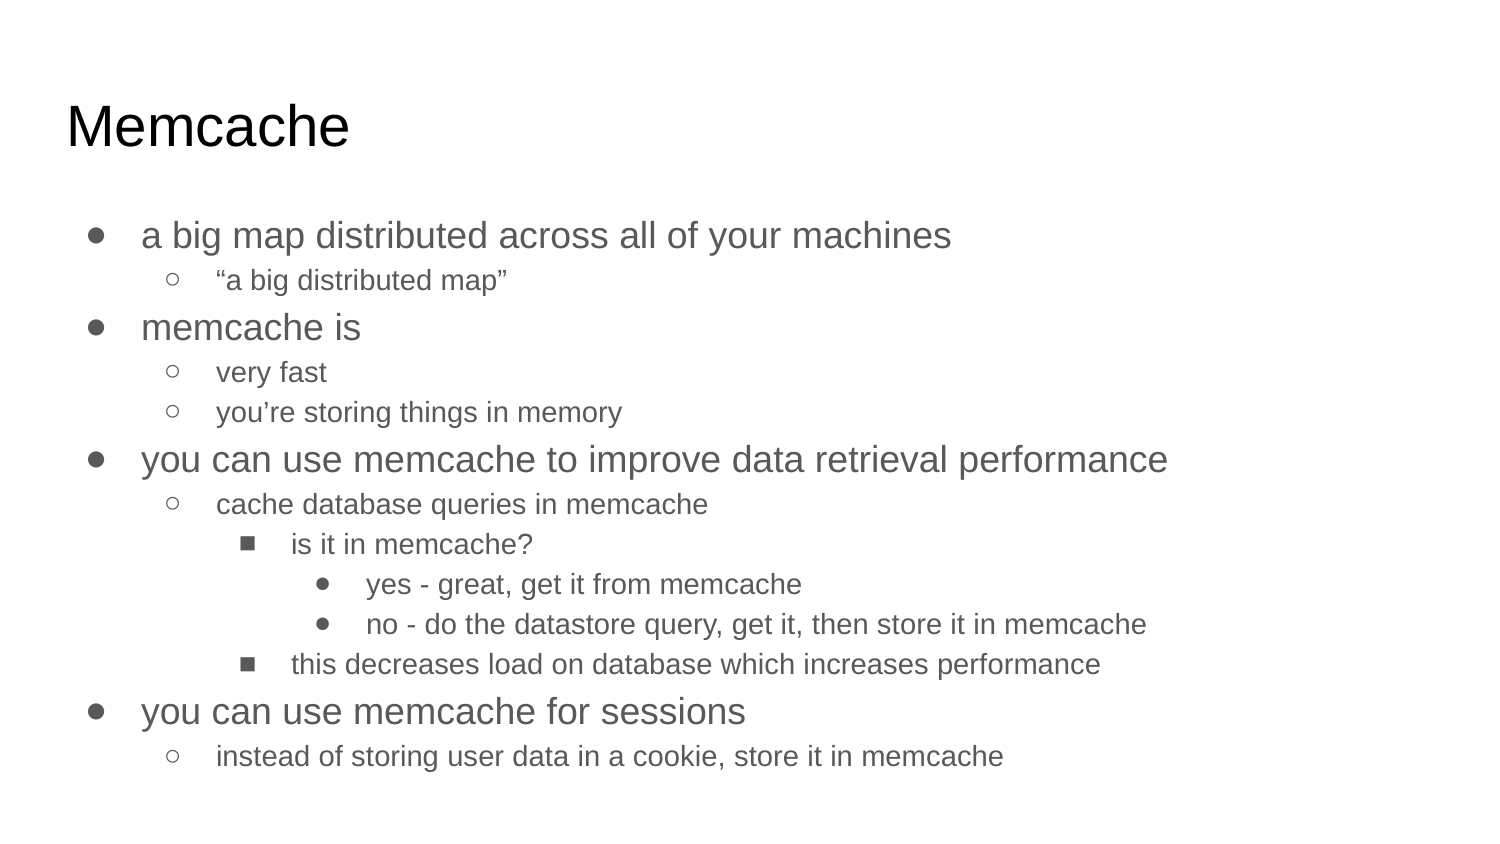

# Memcache
a big map distributed across all of your machines
“a big distributed map”
memcache is
very fast
you’re storing things in memory
you can use memcache to improve data retrieval performance
cache database queries in memcache
is it in memcache?
yes - great, get it from memcache
no - do the datastore query, get it, then store it in memcache
this decreases load on database which increases performance
you can use memcache for sessions
instead of storing user data in a cookie, store it in memcache